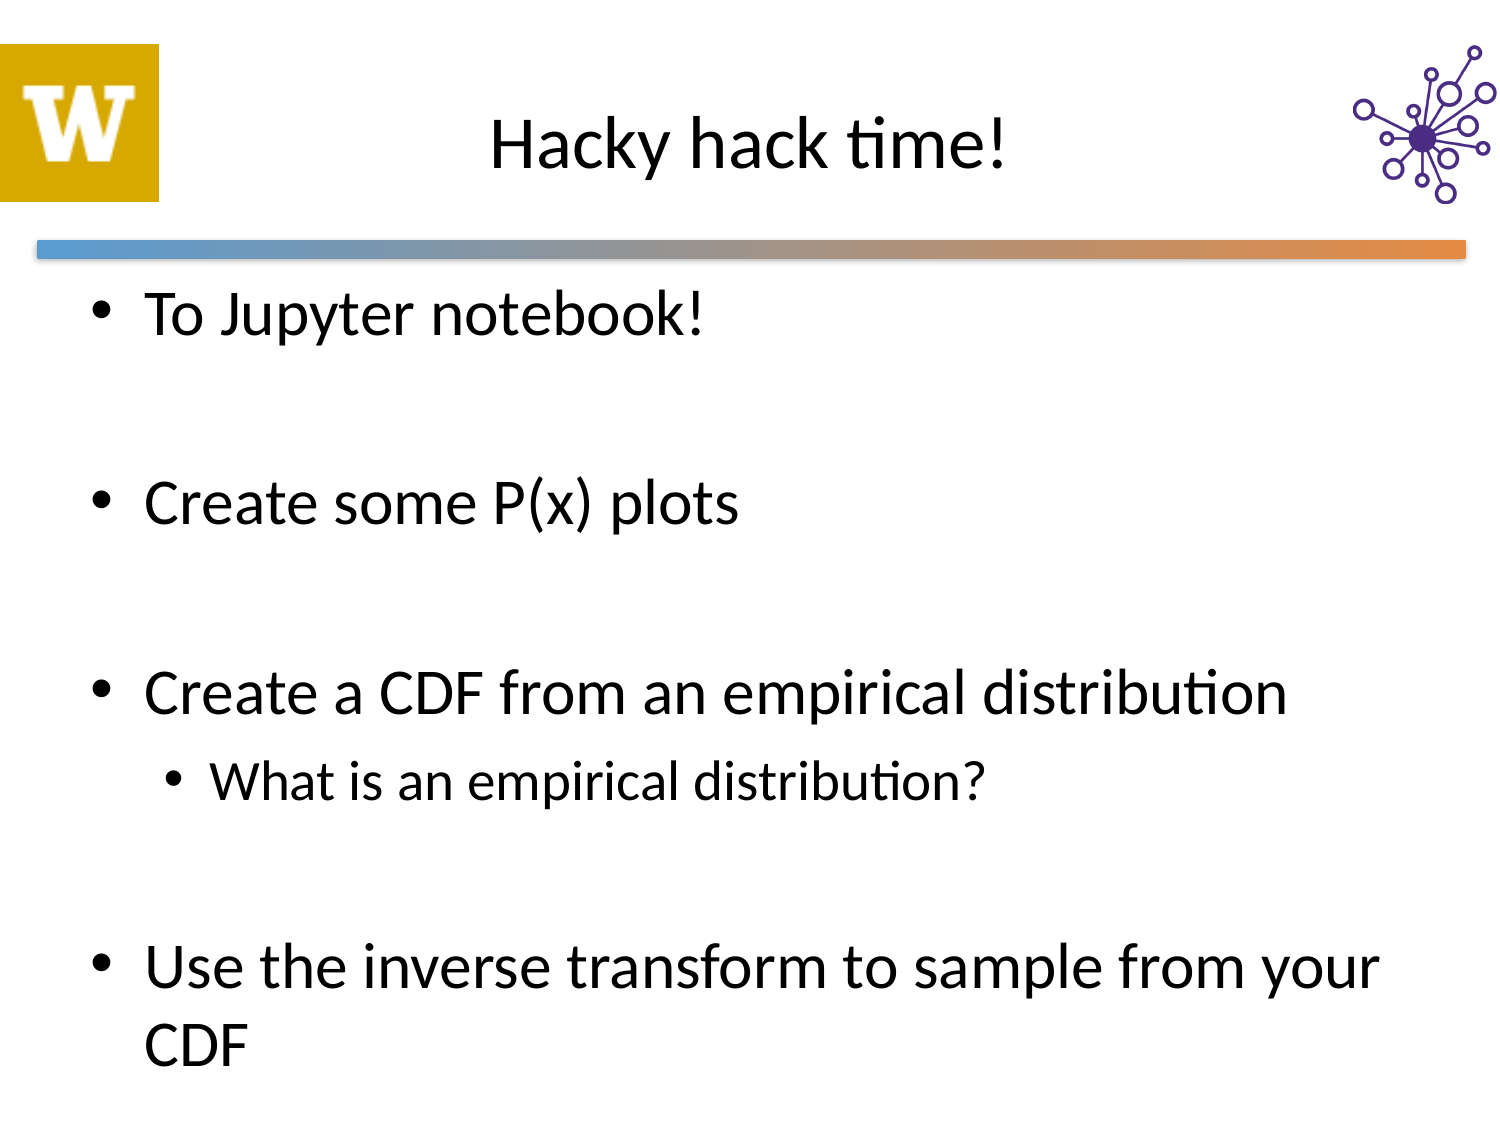

# Hacky hack time!
To Jupyter notebook!

Create some P(x) plots

Create a CDF from an empirical distribution
What is an empirical distribution?

Use the inverse transform to sample from your CDF